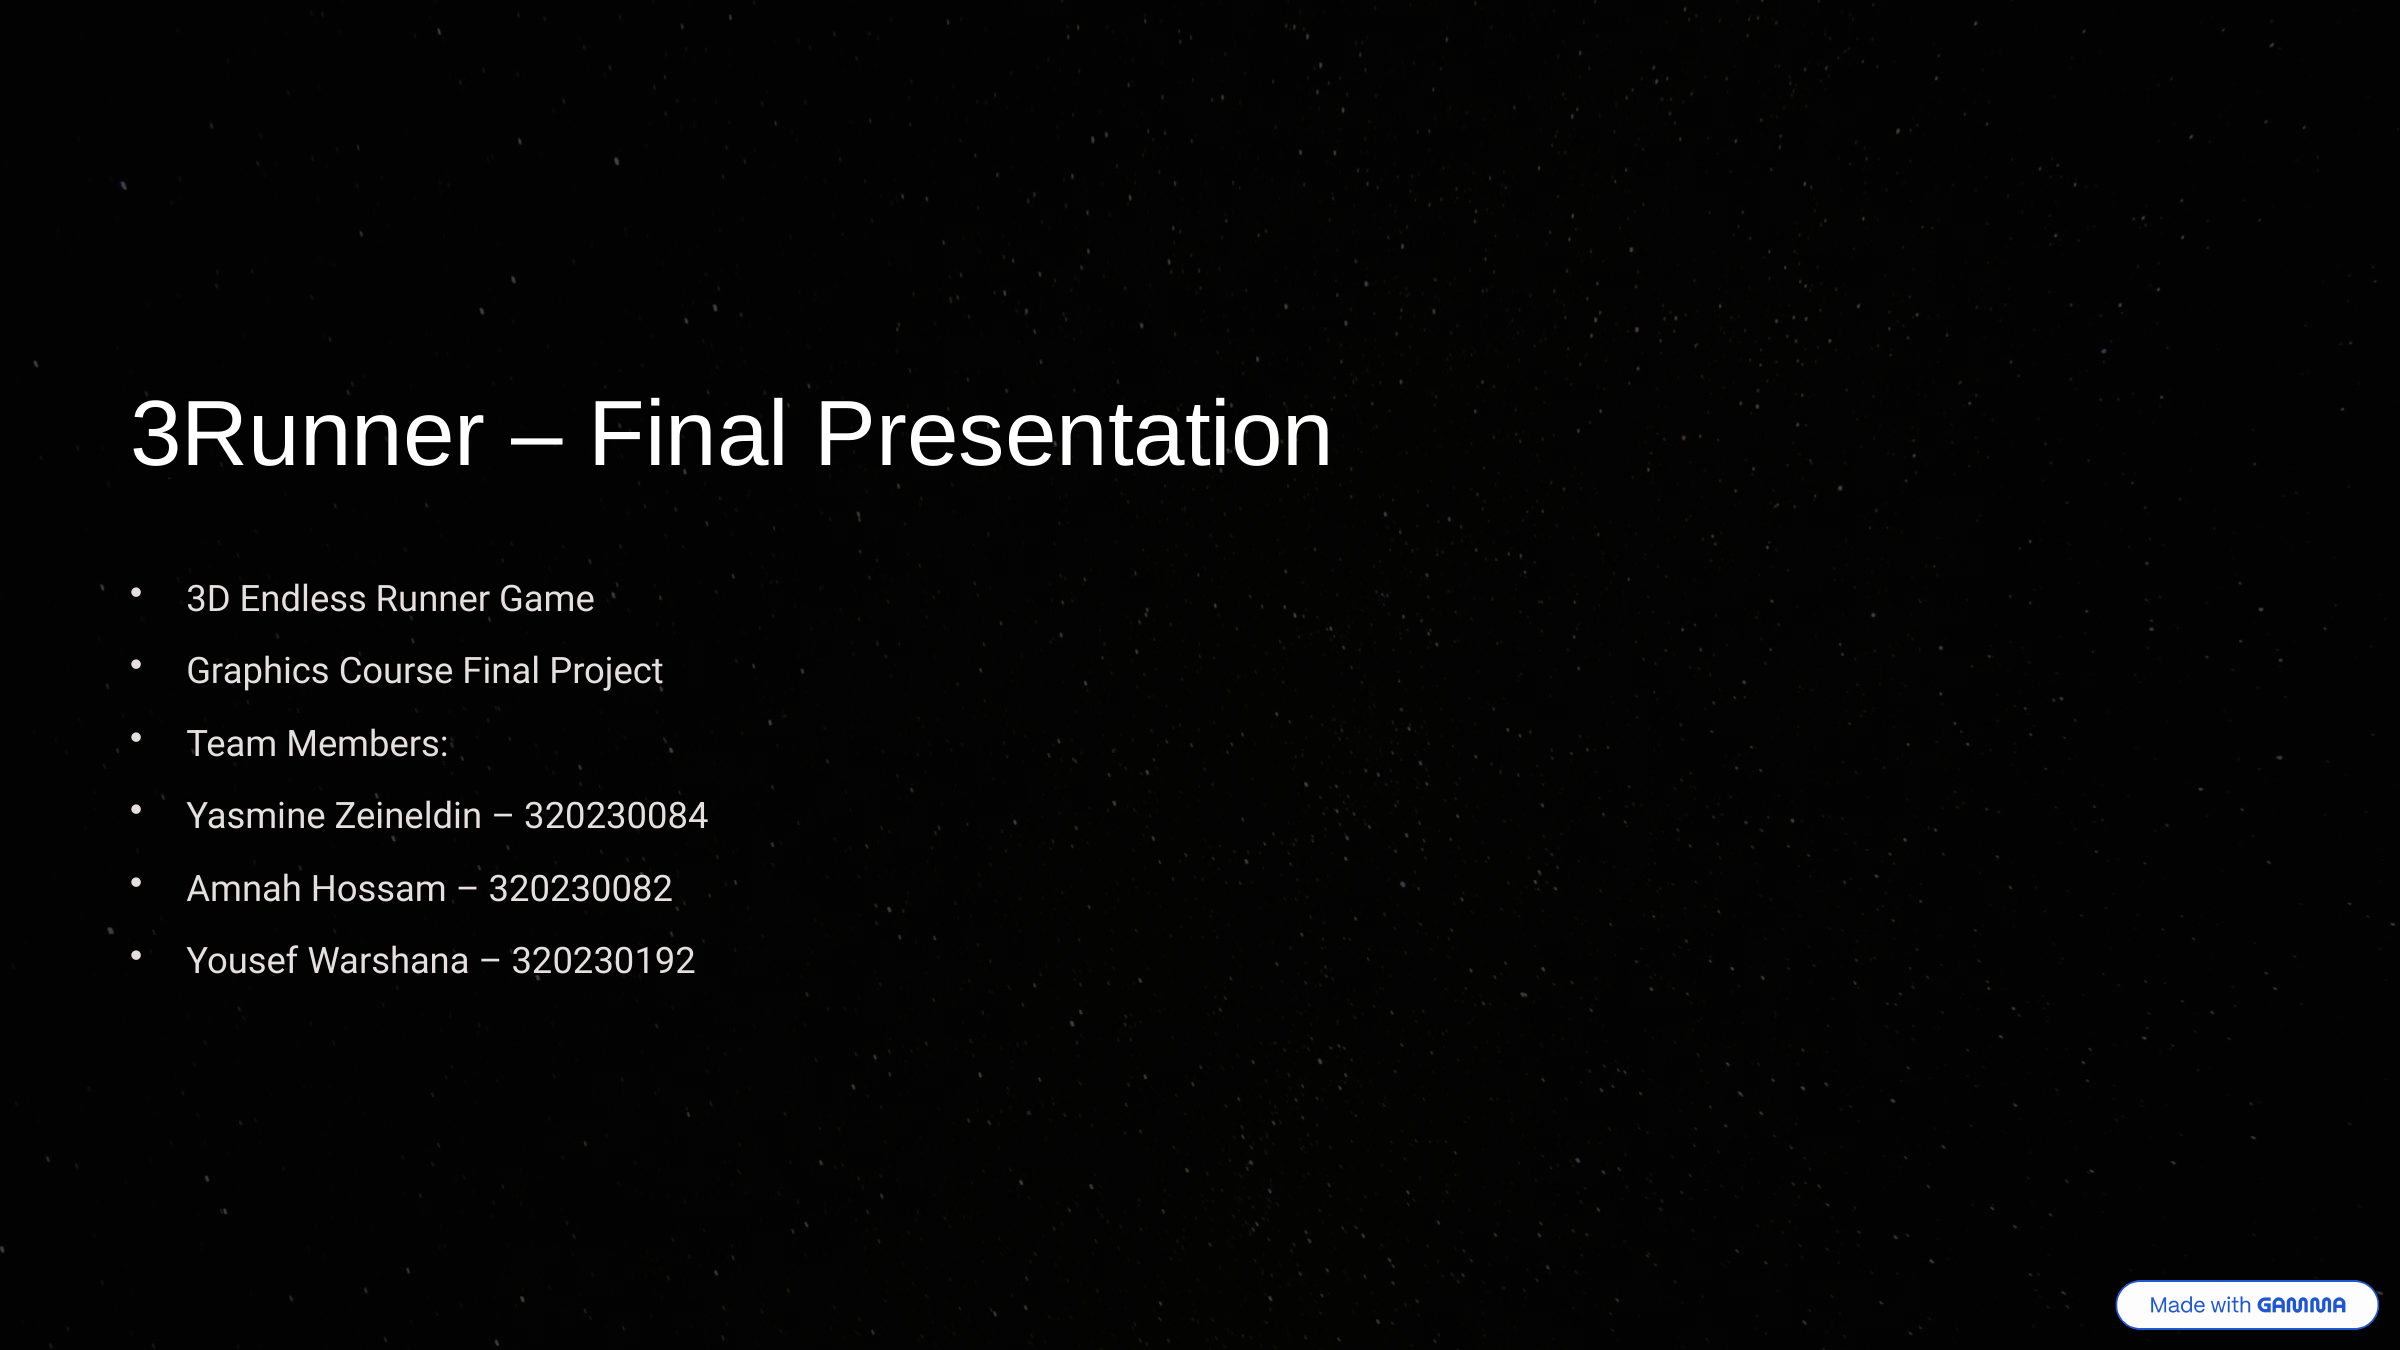

3Runner – Final Presentation
3D Endless Runner Game
Graphics Course Final Project
Team Members:
Yasmine Zeineldin – 320230084
Amnah Hossam – 320230082
Yousef Warshana – 320230192